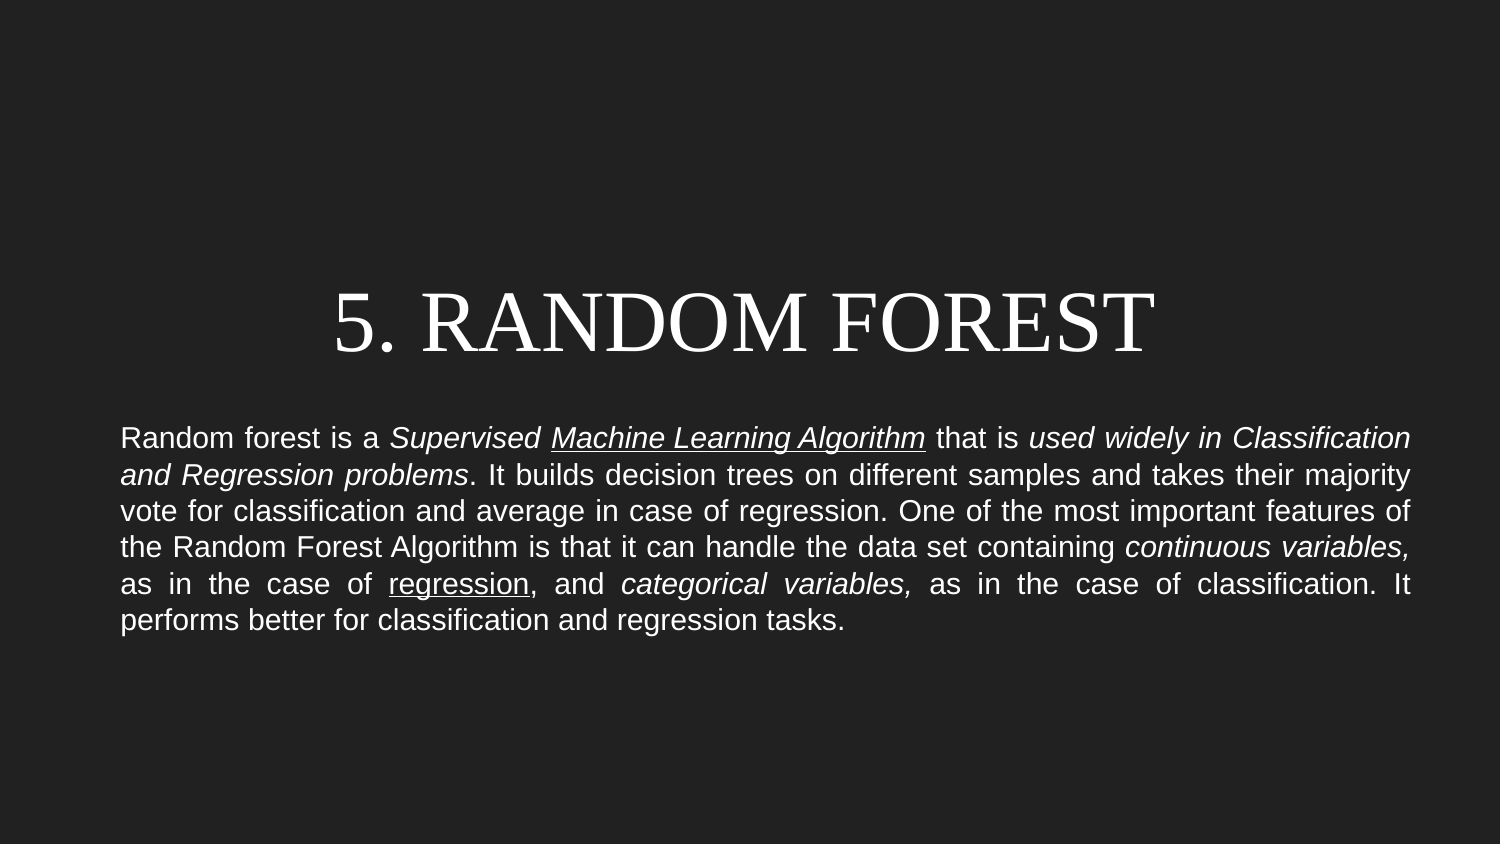

5. RANDOM FOREST
Random forest is a Supervised Machine Learning Algorithm that is used widely in Classification and Regression problems. It builds decision trees on different samples and takes their majority vote for classification and average in case of regression. One of the most important features of the Random Forest Algorithm is that it can handle the data set containing continuous variables, as in the case of regression, and categorical variables, as in the case of classification. It performs better for classification and regression tasks.